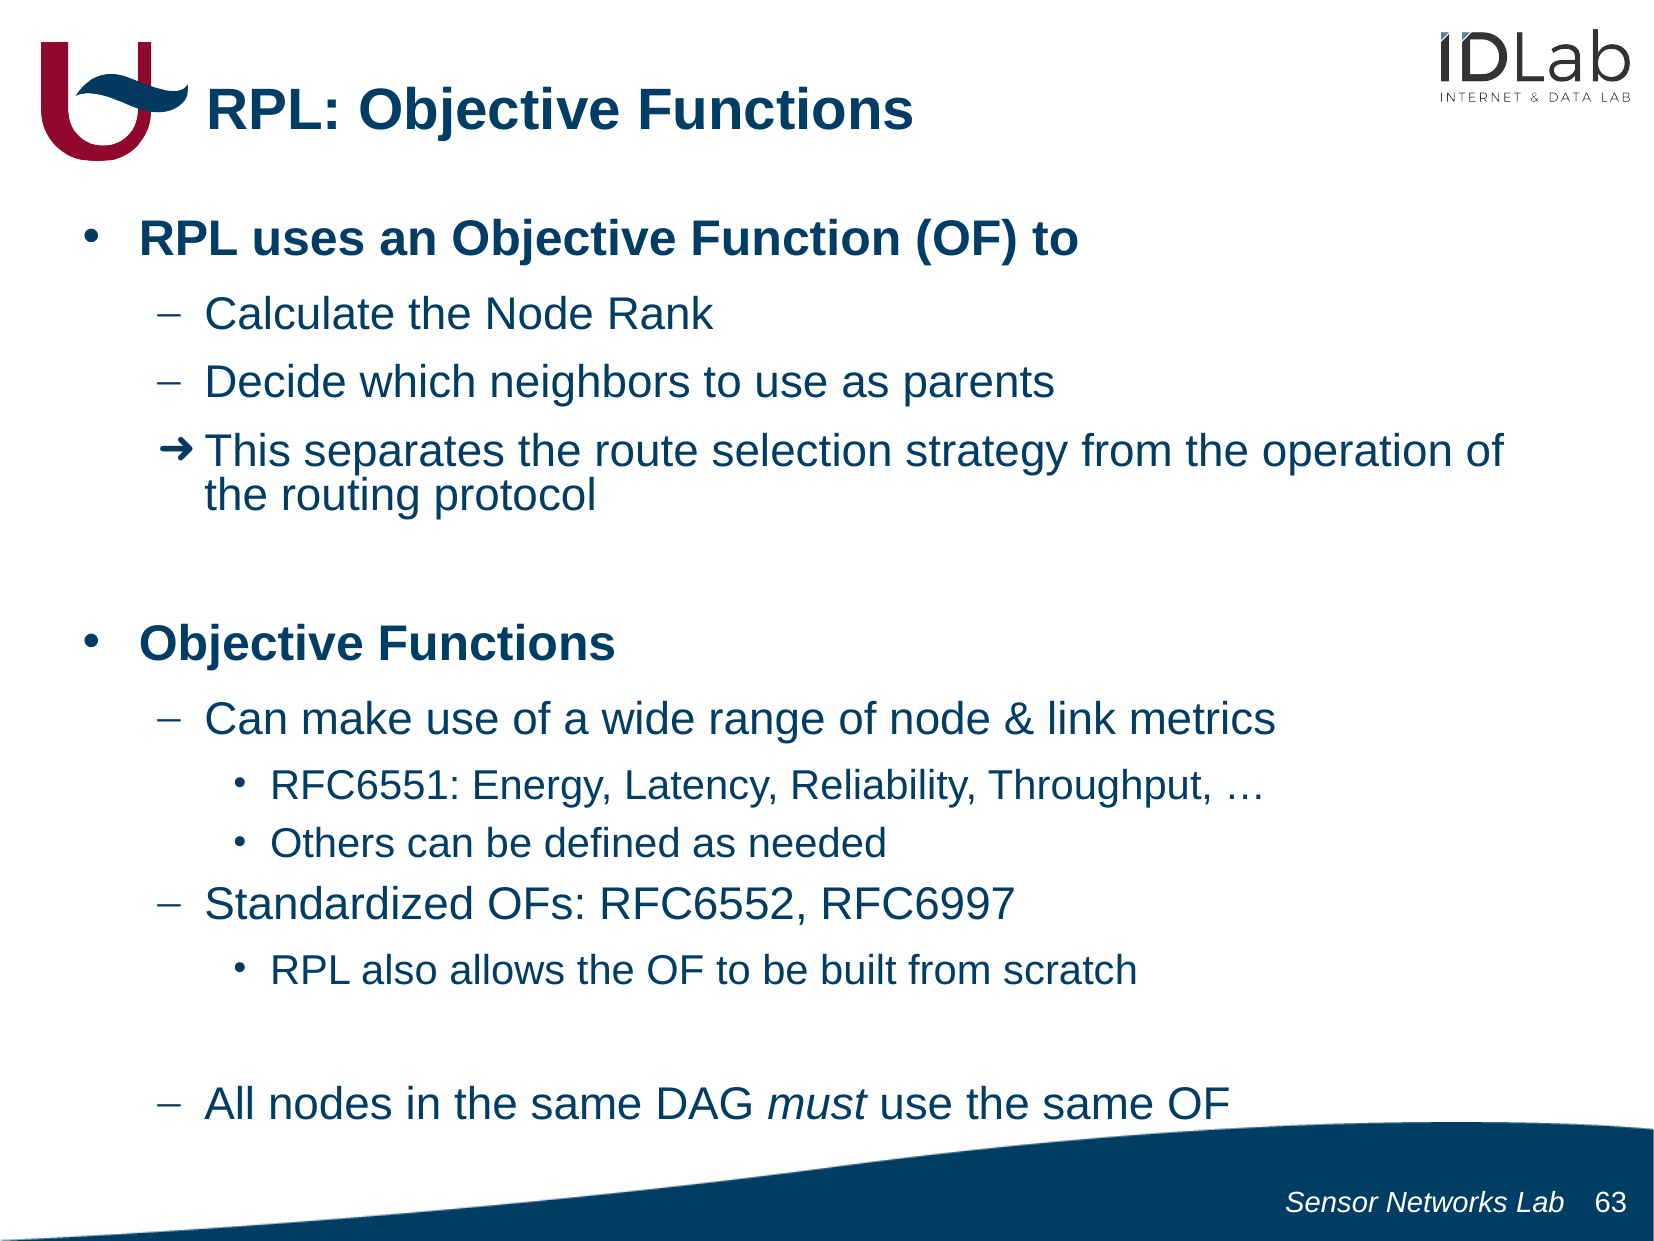

# RPL: Objective Functions
RPL uses an Objective Function (OF) to
Calculate the Node Rank
Decide which neighbors to use as parents
This separates the route selection strategy from the operation of the routing protocol

Objective Functions
Can make use of a wide range of node & link metrics
RFC6551: Energy, Latency, Reliability, Throughput, …
Others can be defined as needed
Standardized OFs: RFC6552, RFC6997
RPL also allows the OF to be built from scratch

All nodes in the same DAG must use the same OF

Sensor Networks Lab
63